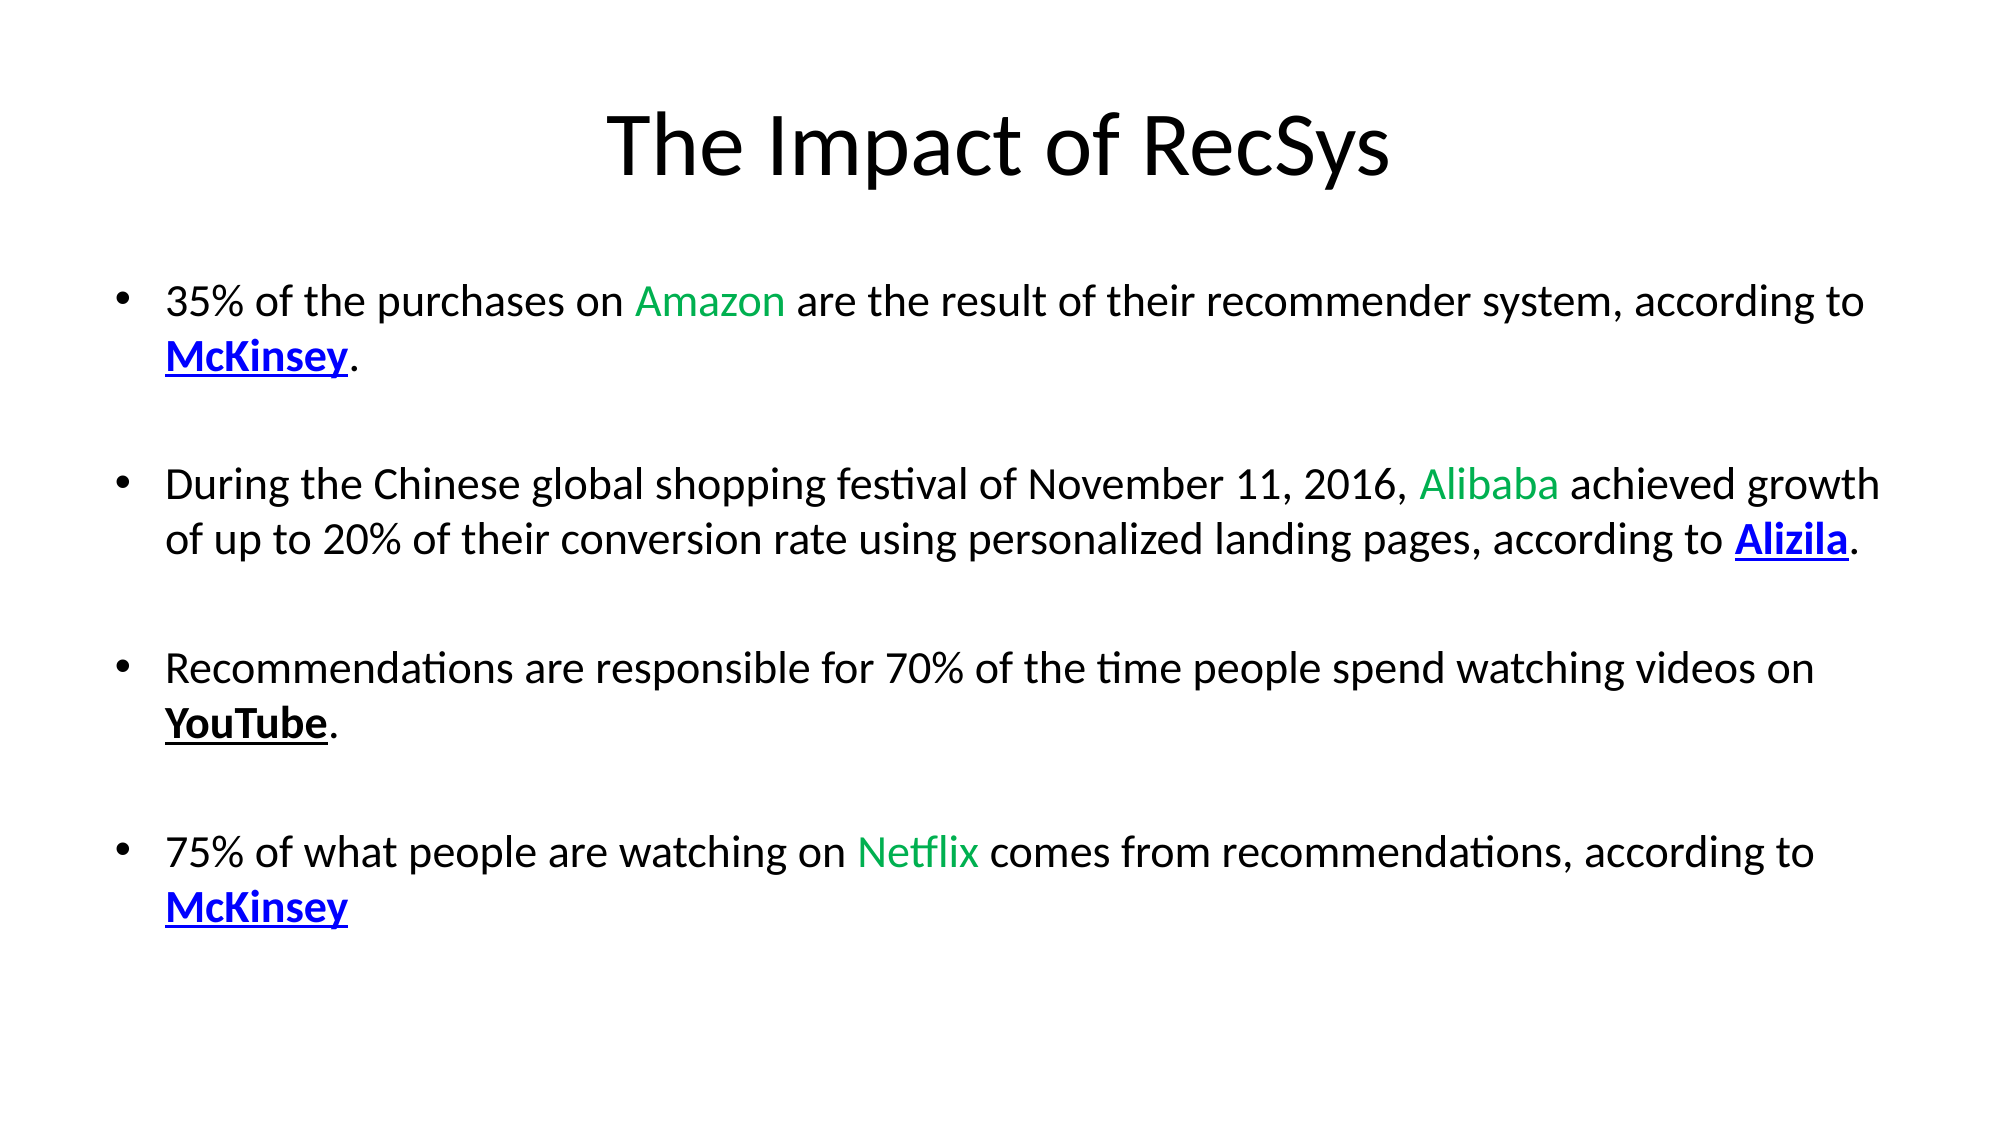

# The Impact of RecSys
35% of the purchases on Amazon are the result of their recommender system, according to McKinsey.

During the Chinese global shopping festival of November 11, 2016, Alibaba achieved growth of up to 20% of their conversion rate using personalized landing pages, according to Alizila.

Recommendations are responsible for 70% of the time people spend watching videos on YouTube.

75% of what people are watching on Netflix comes from recommendations, according to McKinsey